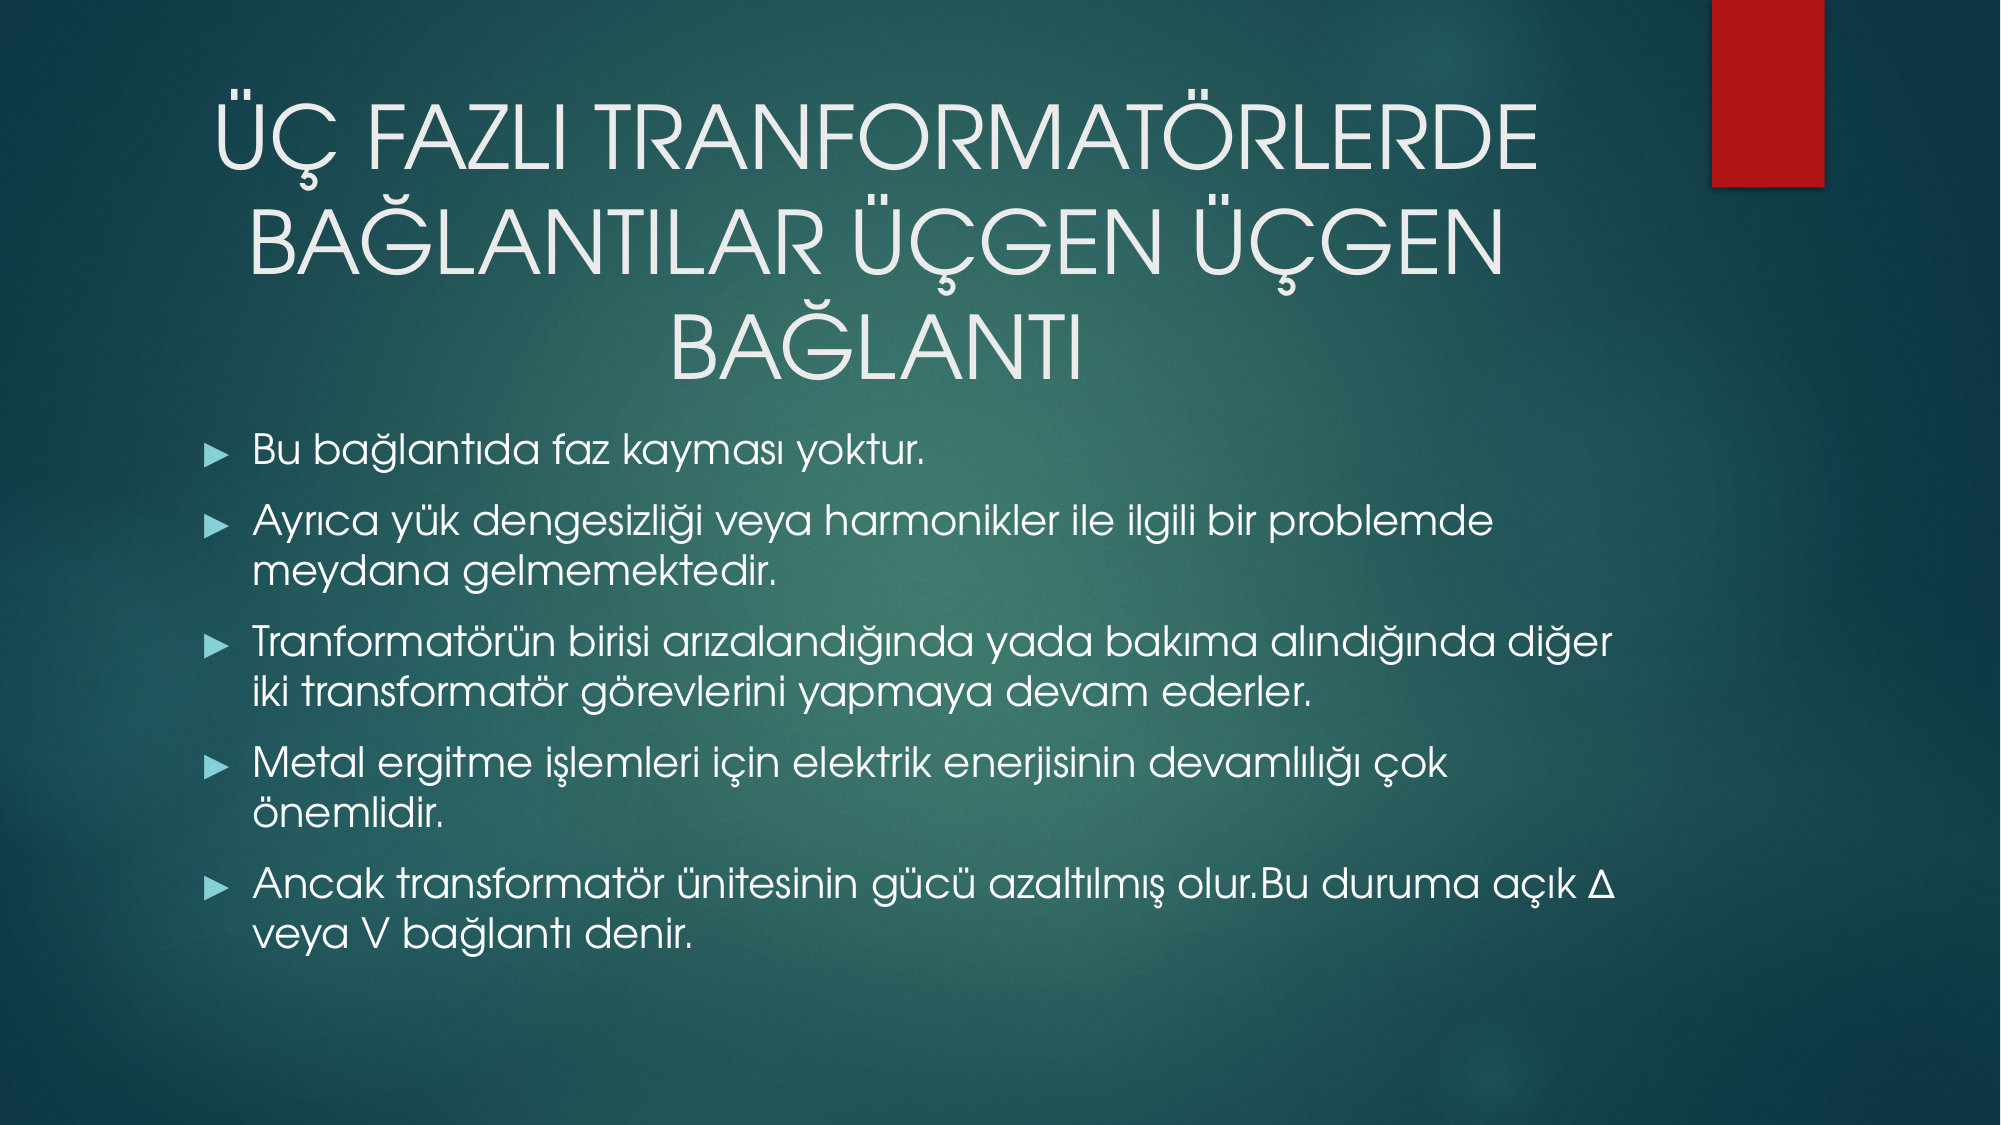

# ÜÇ FAZLI TRANFORMATÖRLERDE BAĞLANTILAR ÜÇGEN ÜÇGEN BAĞLANTI
Bu bağlantıda faz kayması yoktur.
Ayrıca yük dengesizliği veya harmonikler ile ilgili bir problemde meydana gelmemektedir.
Tranformatörün birisi arızalandığında yada bakıma alındığında diğer iki transformatör görevlerini yapmaya devam ederler.
Metal ergitme işlemleri için elektrik enerjisinin devamlılığı çok önemlidir.
Ancak transformatör ünitesinin gücü azaltılmış olur.Bu duruma açık Δ veya V bağlantı denir.